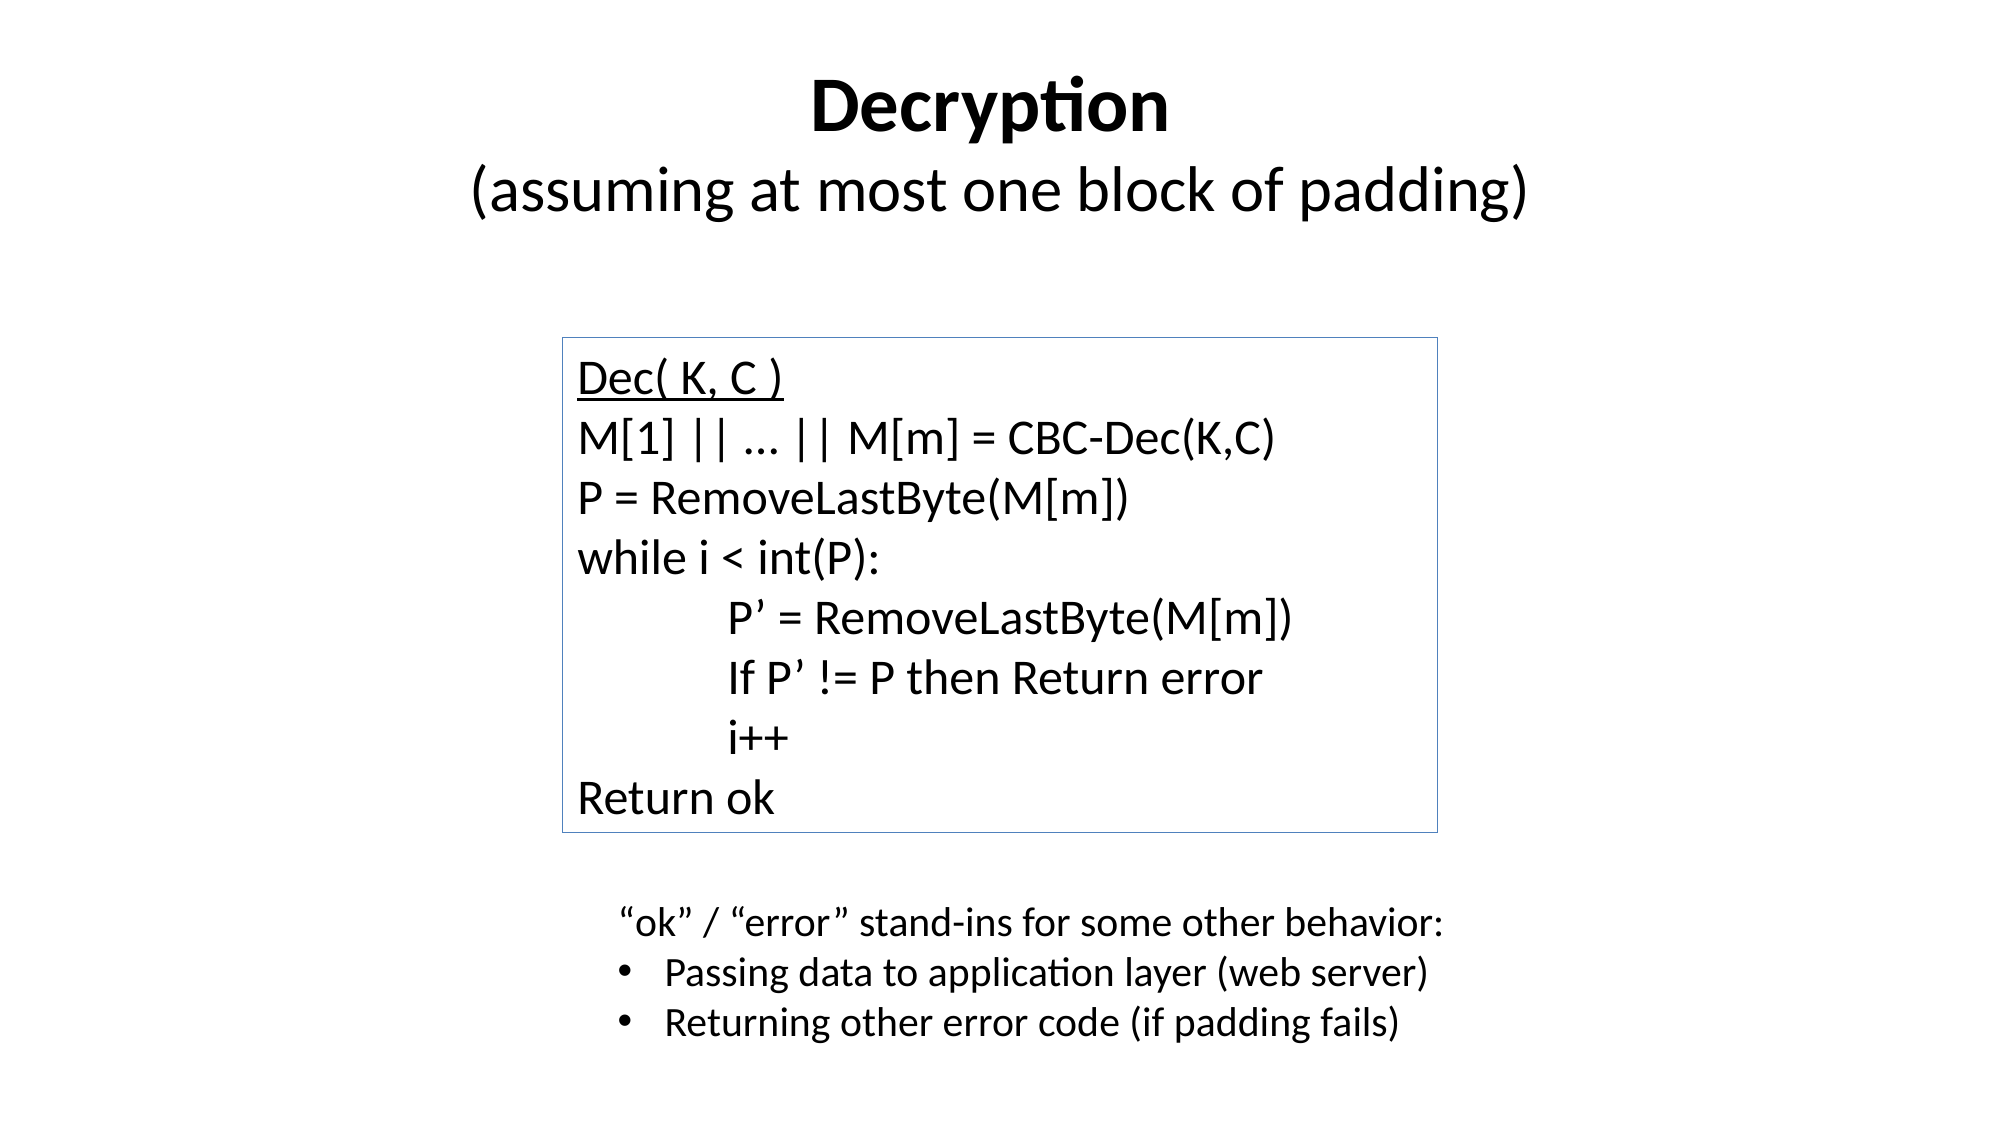

# Decryption (assuming at most one block of padding)
Dec( K, C )
M[1] || … || M[m] = CBC-Dec(K,C)
P = RemoveLastByte(M[m])
while i < int(P):
	P’ = RemoveLastByte(M[m])
	If P’ != P then Return error
	i++
Return ok
“ok” / “error” stand-ins for some other behavior:
Passing data to application layer (web server)
Returning other error code (if padding fails)